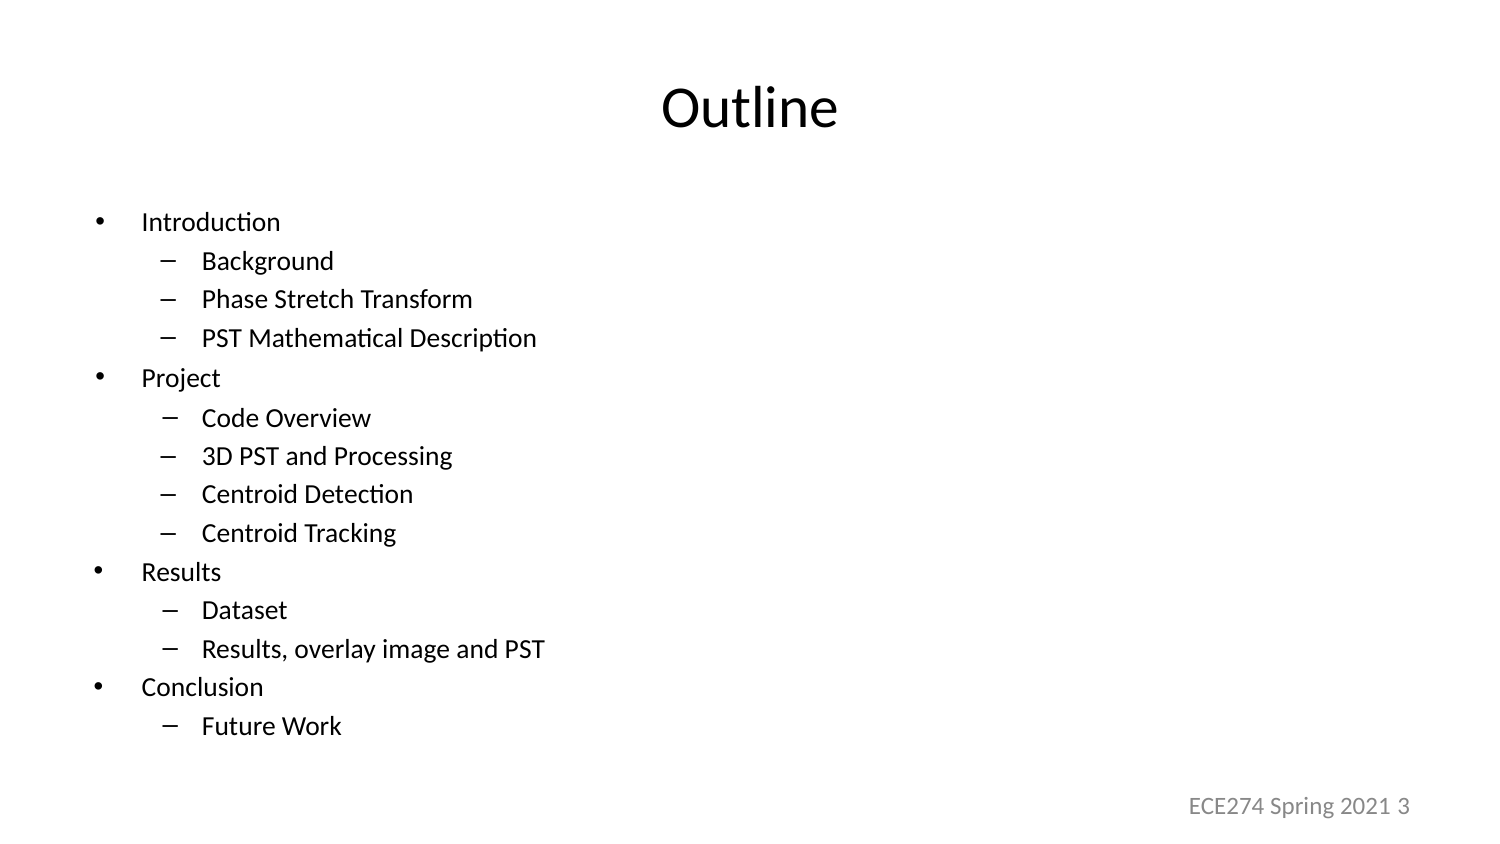

# Outline
Introduction
Background
Phase Stretch Transform
PST Mathematical Description
Project
Code Overview
3D PST and Processing
Centroid Detection
Centroid Tracking
Results
Dataset
Results, overlay image and PST
Conclusion
Future Work

ECE274 Spring 2021 3